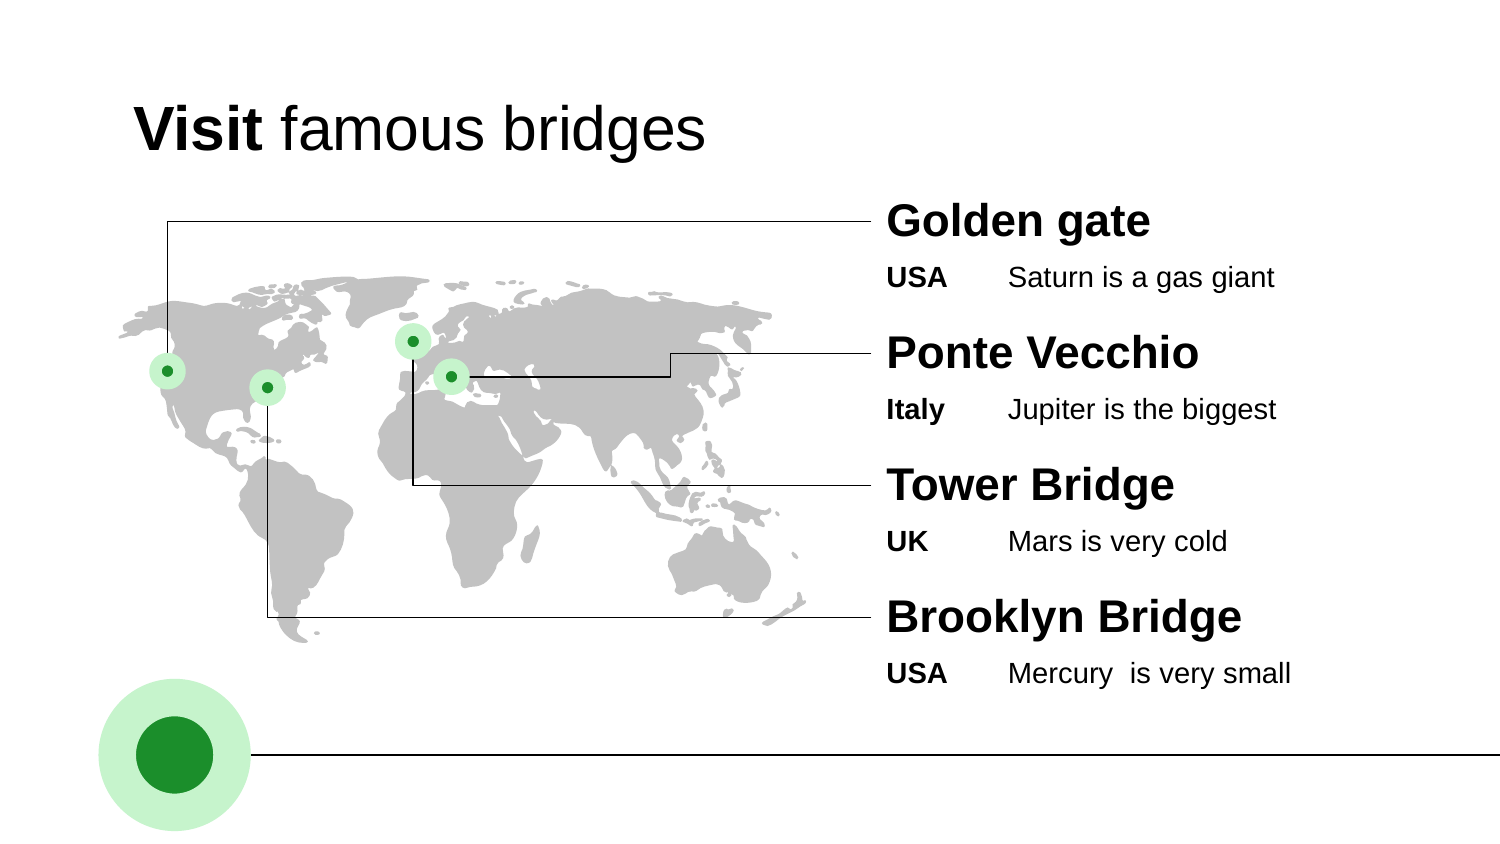

# Visit famous bridges
Golden gate
USA
Saturn is a gas giant

Ponte Vecchio

Italy
Jupiter is the biggest

Tower Bridge
UK
Mars is very cold
Brooklyn Bridge
USA
Mercury  is very small